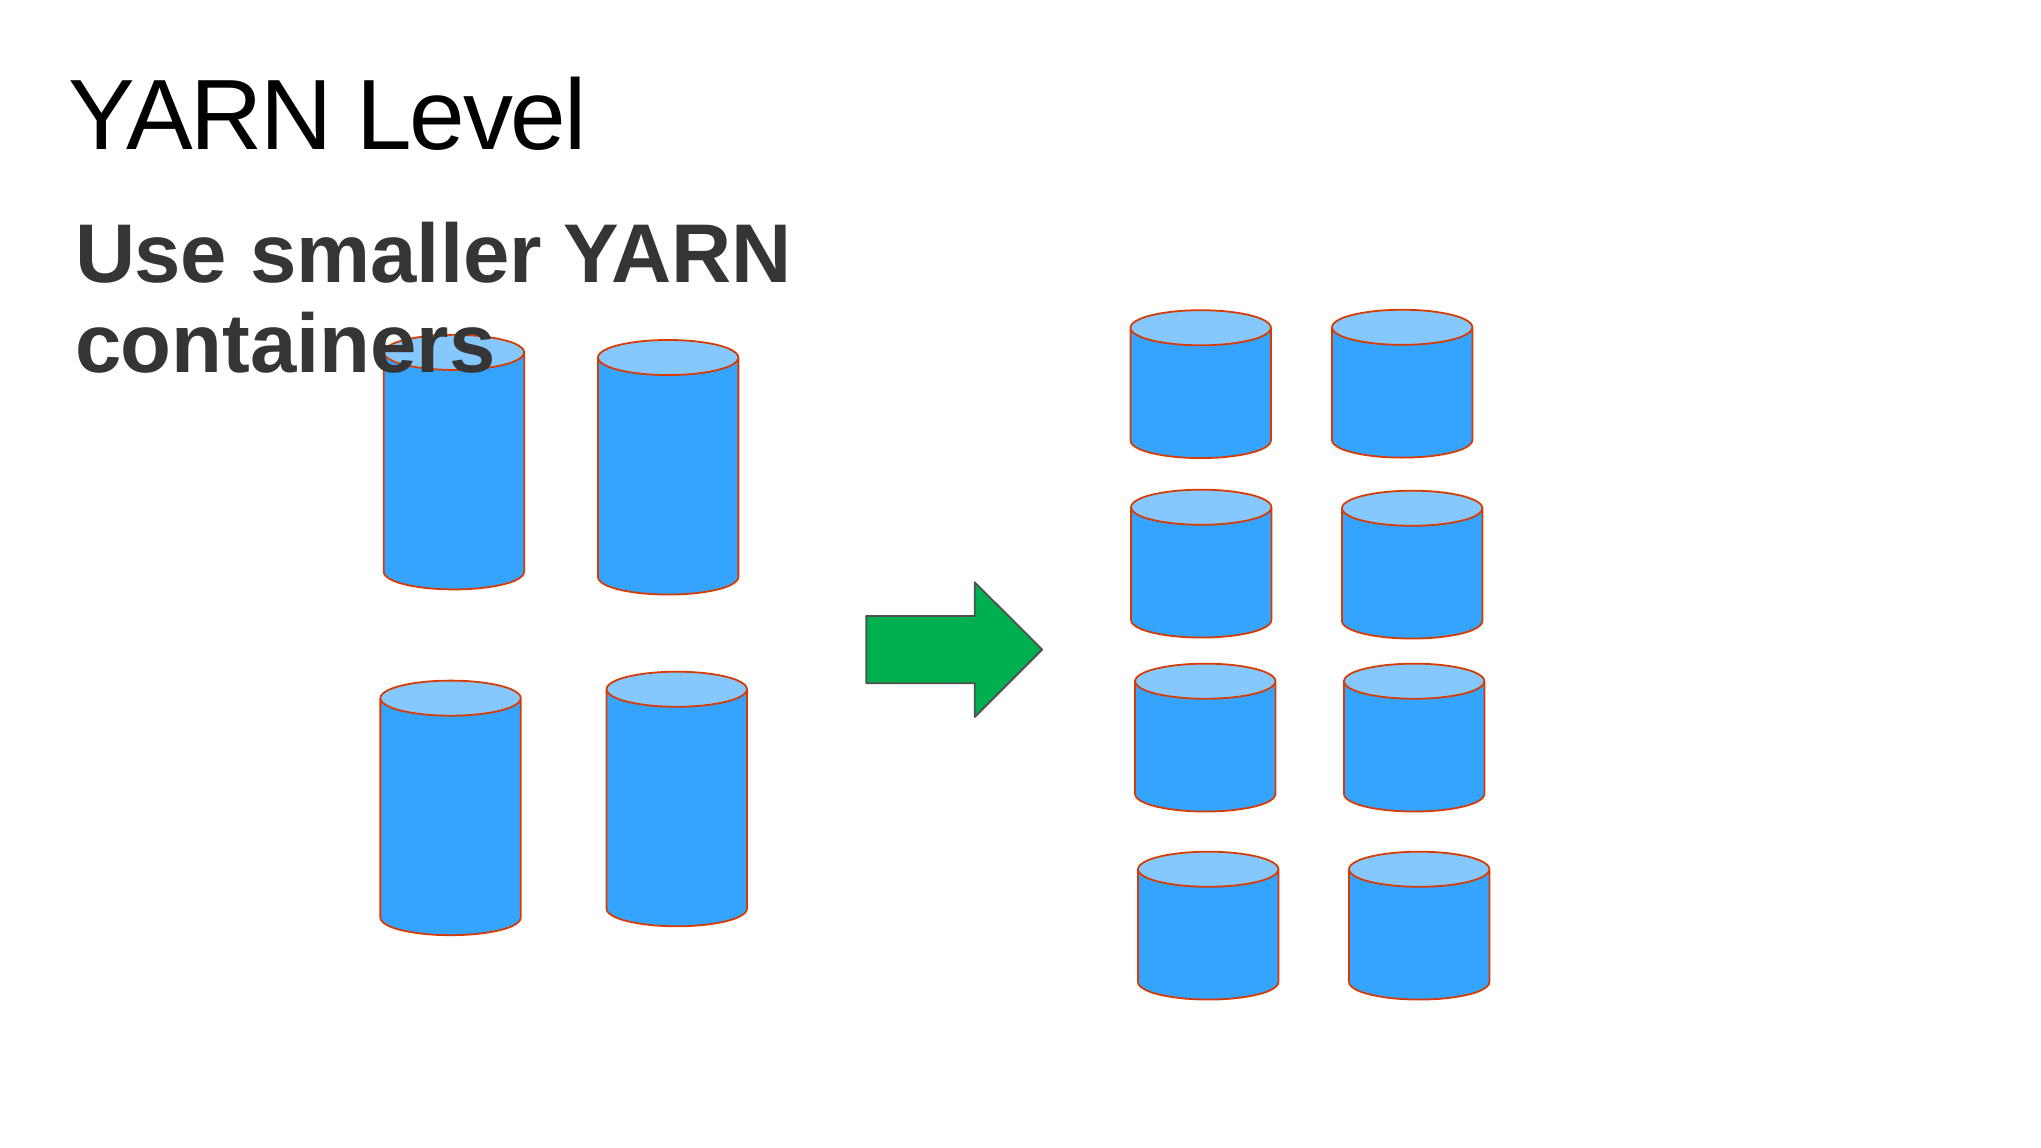

# YARN Level
Use smaller YARN containers